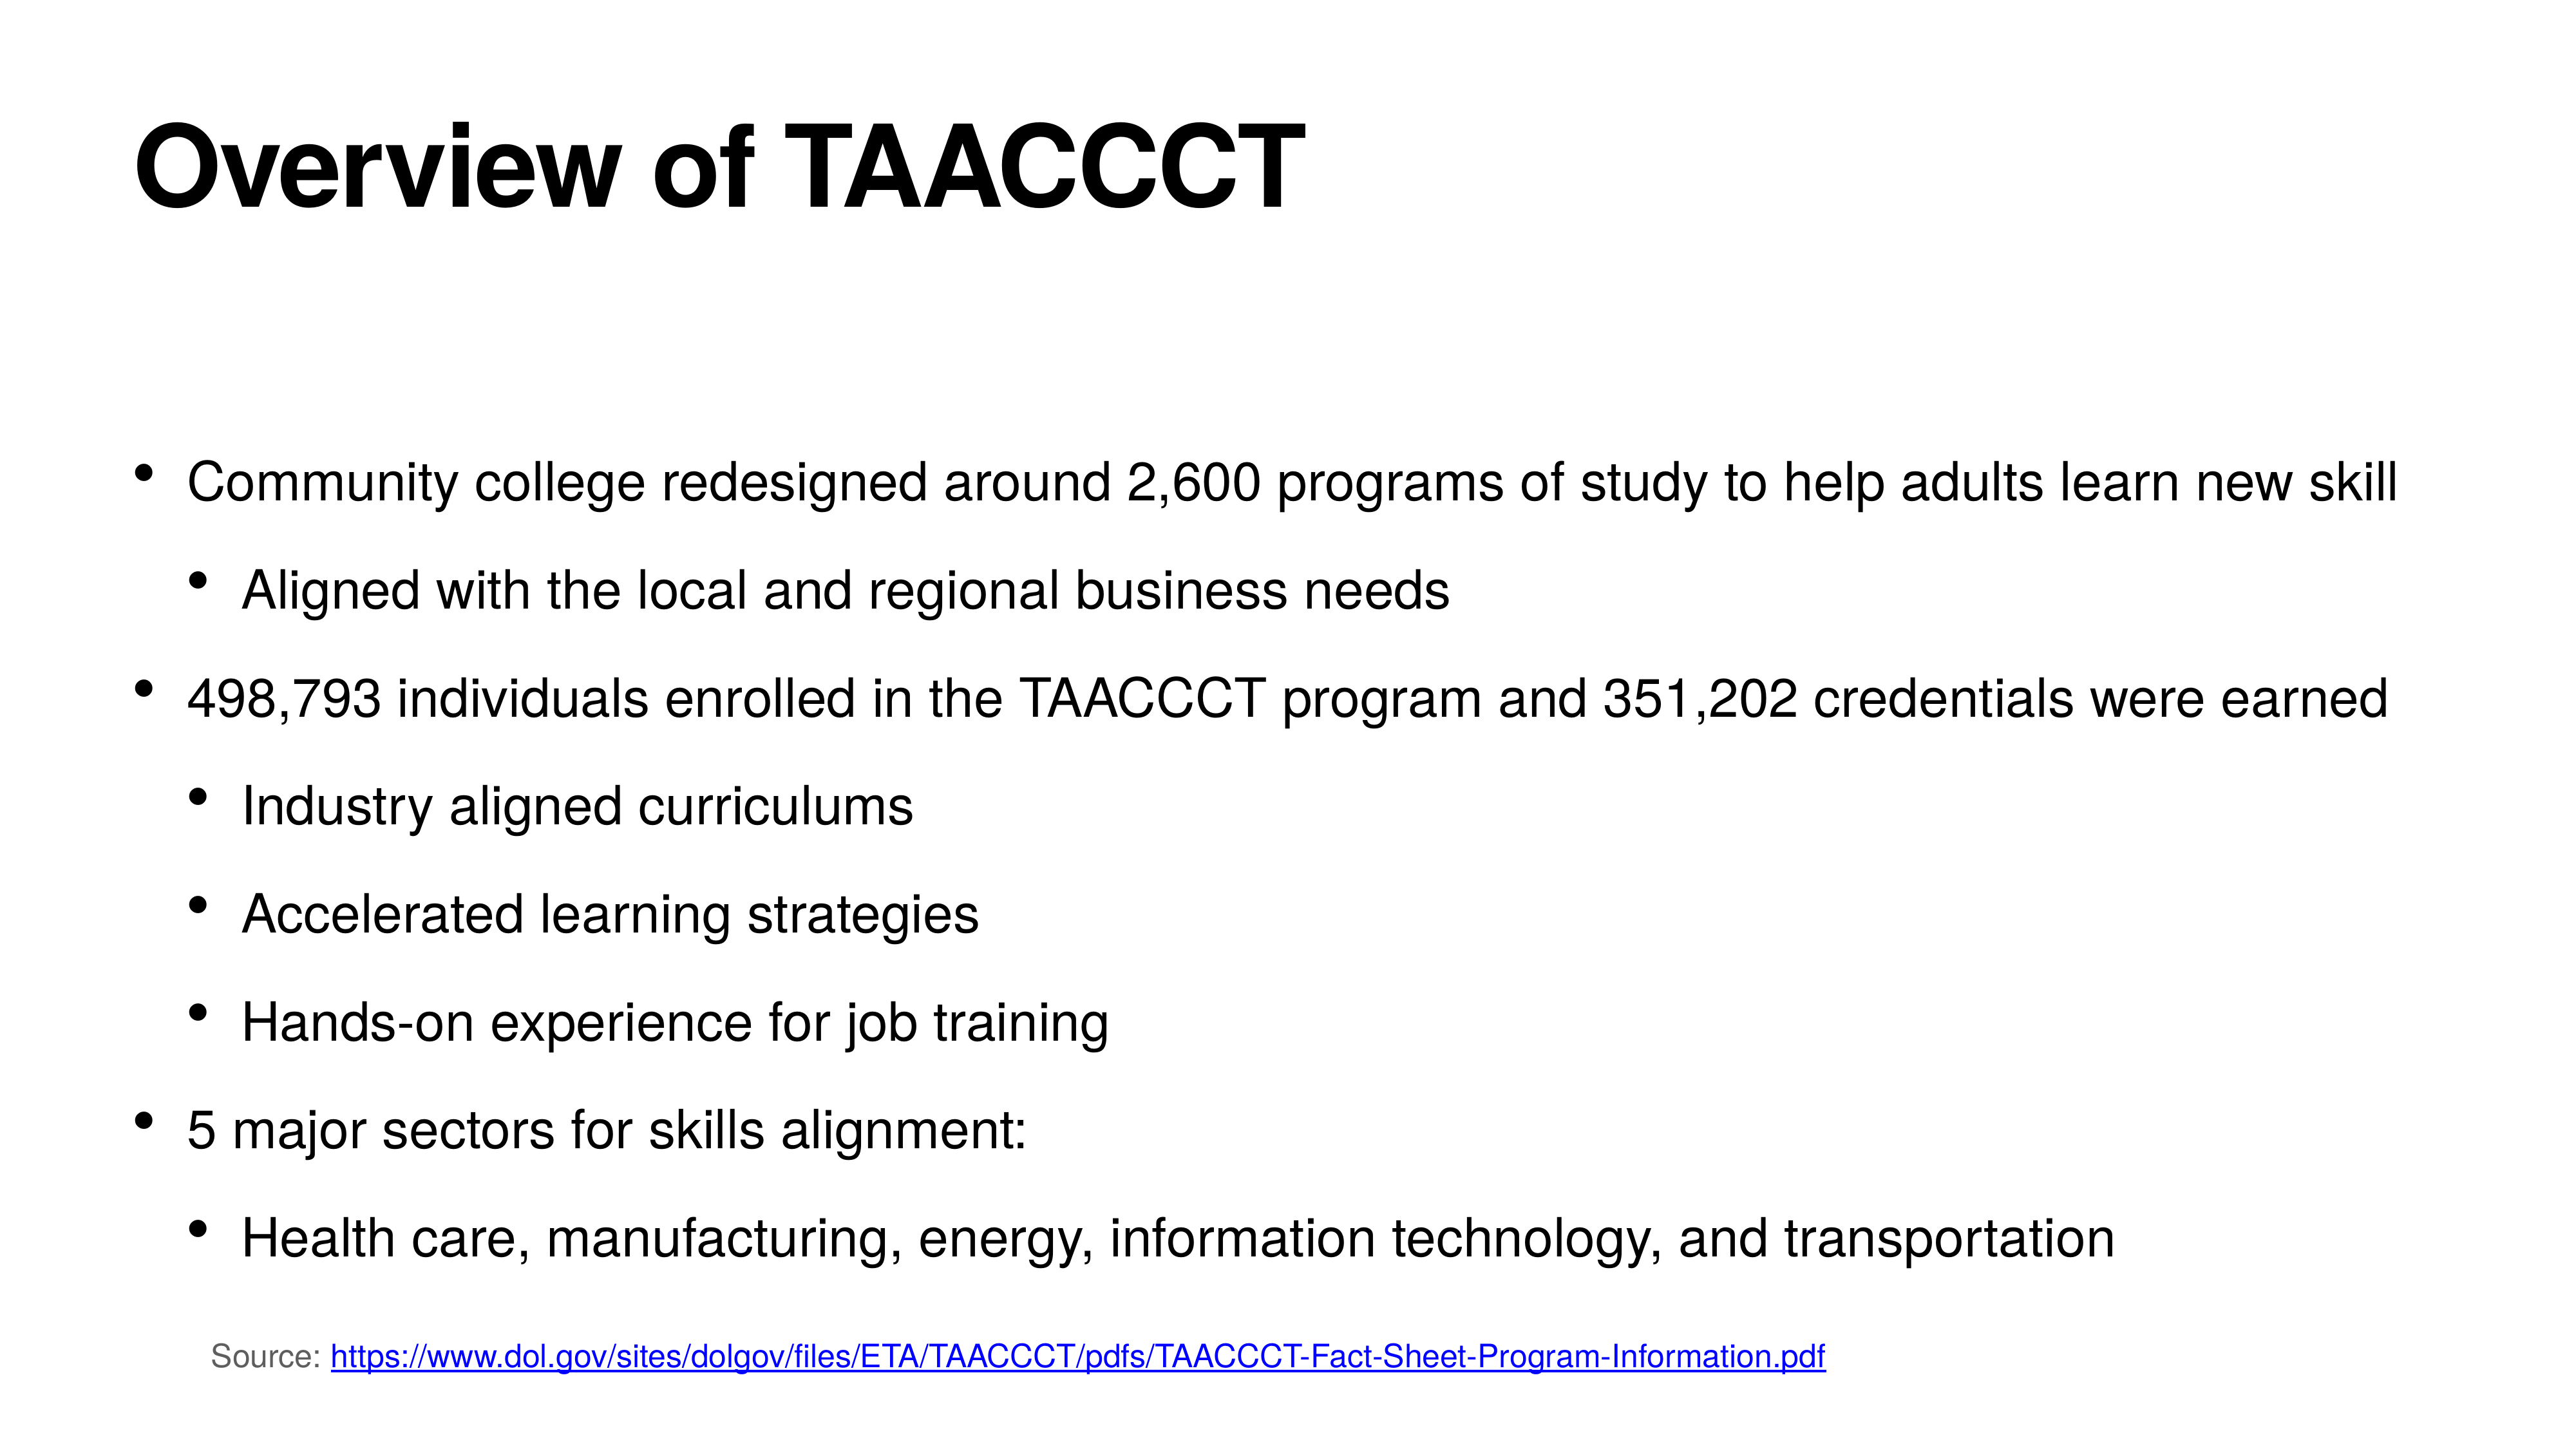

# Overview of TAACCCT
Community college redesigned around 2,600 programs of study to help adults learn new skill
Aligned with the local and regional business needs
498,793 individuals enrolled in the TAACCCT program and 351,202 credentials were earned
Industry aligned curriculums
Accelerated learning strategies
Hands-on experience for job training
5 major sectors for skills alignment:
Health care, manufacturing, energy, information technology, and transportation
Source: https://www.dol.gov/sites/dolgov/files/ETA/TAACCCT/pdfs/TAACCCT-Fact-Sheet-Program-Information.pdf